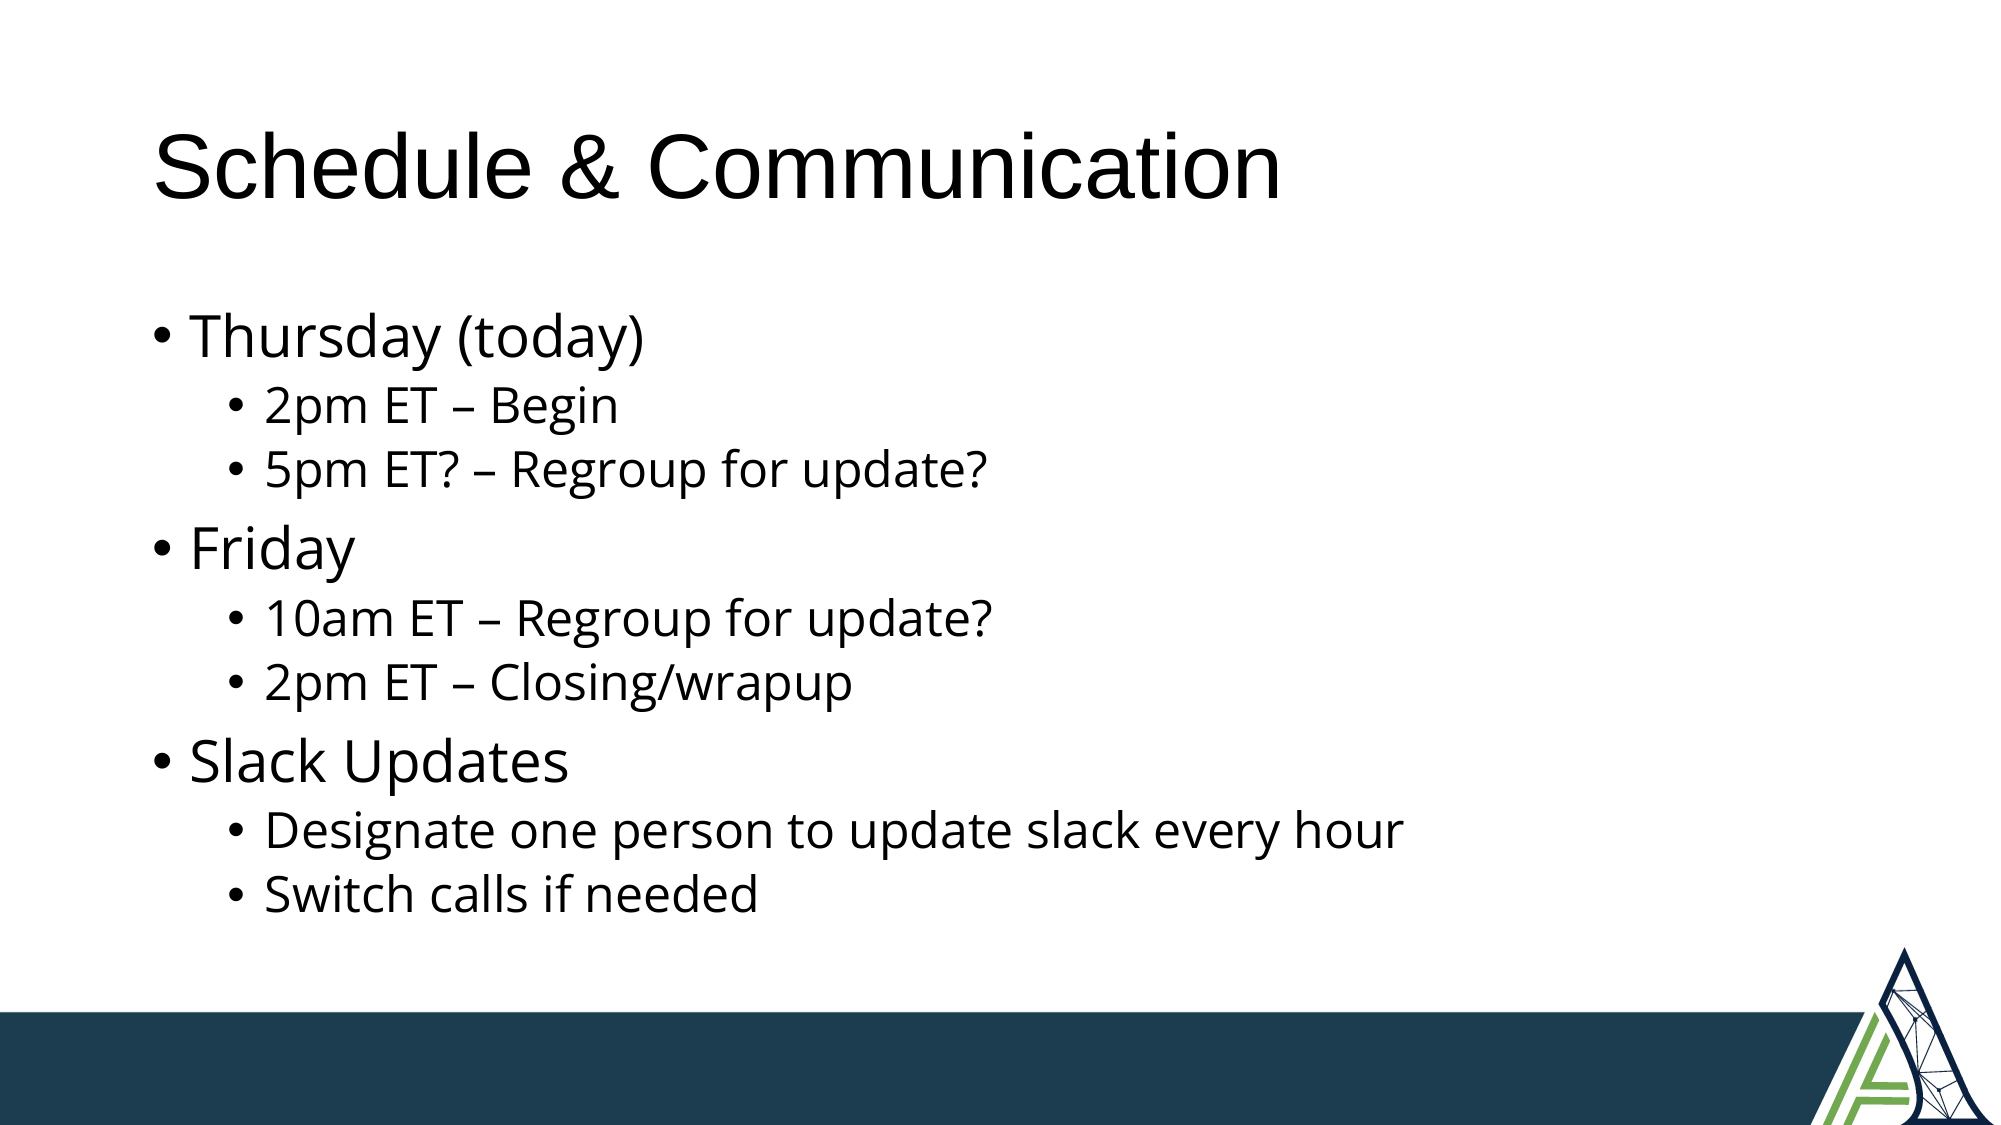

# Schedule & Communication
Thursday (today)
2pm ET – Begin
5pm ET? – Regroup for update?
Friday
10am ET – Regroup for update?
2pm ET – Closing/wrapup
Slack Updates
Designate one person to update slack every hour
Switch calls if needed